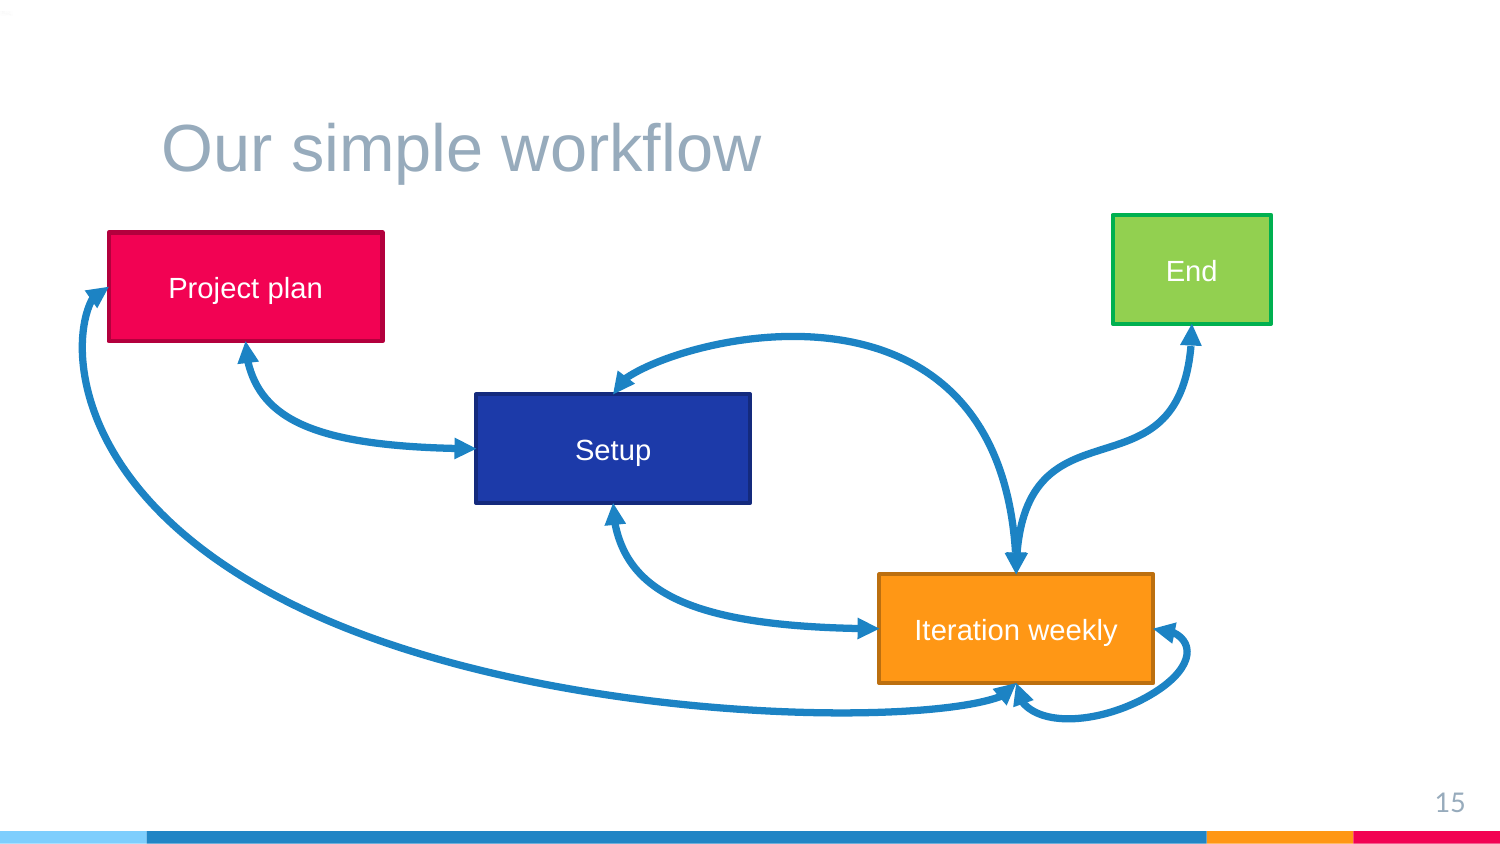

# Our simple workflow
End
Project plan
Setup
Iteration weekly
15